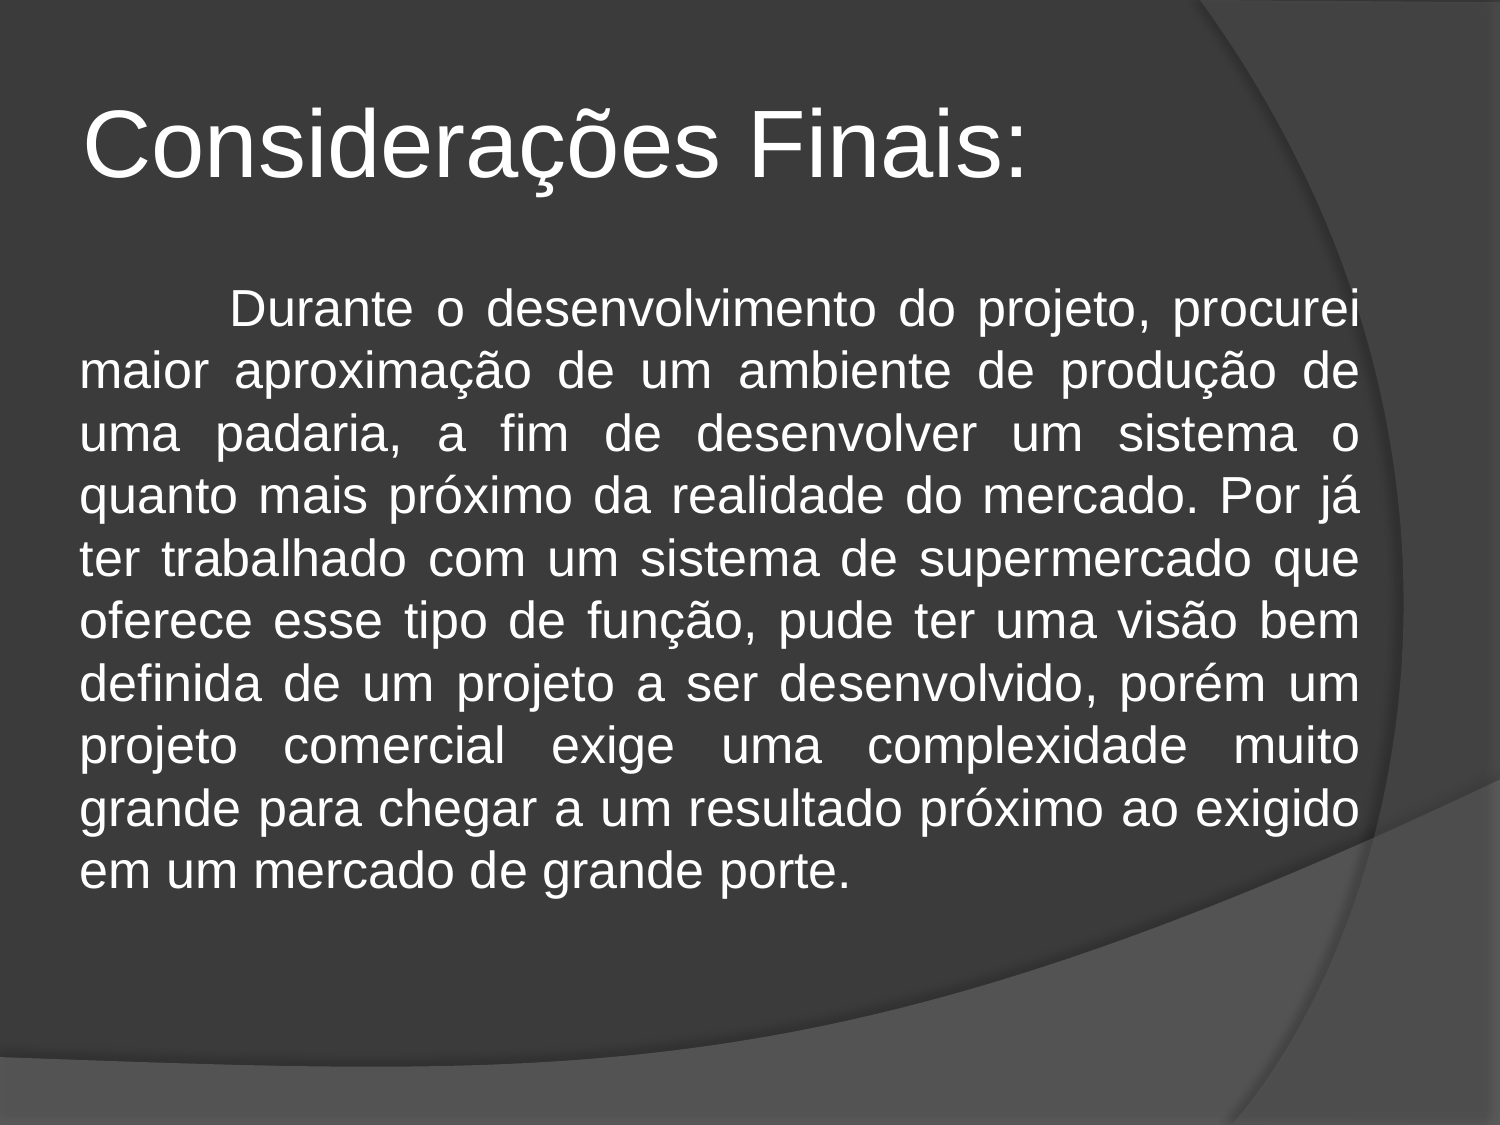

# Considerações Finais:
	Durante o desenvolvimento do projeto, procurei maior aproximação de um ambiente de produção de uma padaria, a fim de desenvolver um sistema o quanto mais próximo da realidade do mercado. Por já ter trabalhado com um sistema de supermercado que oferece esse tipo de função, pude ter uma visão bem definida de um projeto a ser desenvolvido, porém um projeto comercial exige uma complexidade muito grande para chegar a um resultado próximo ao exigido em um mercado de grande porte.